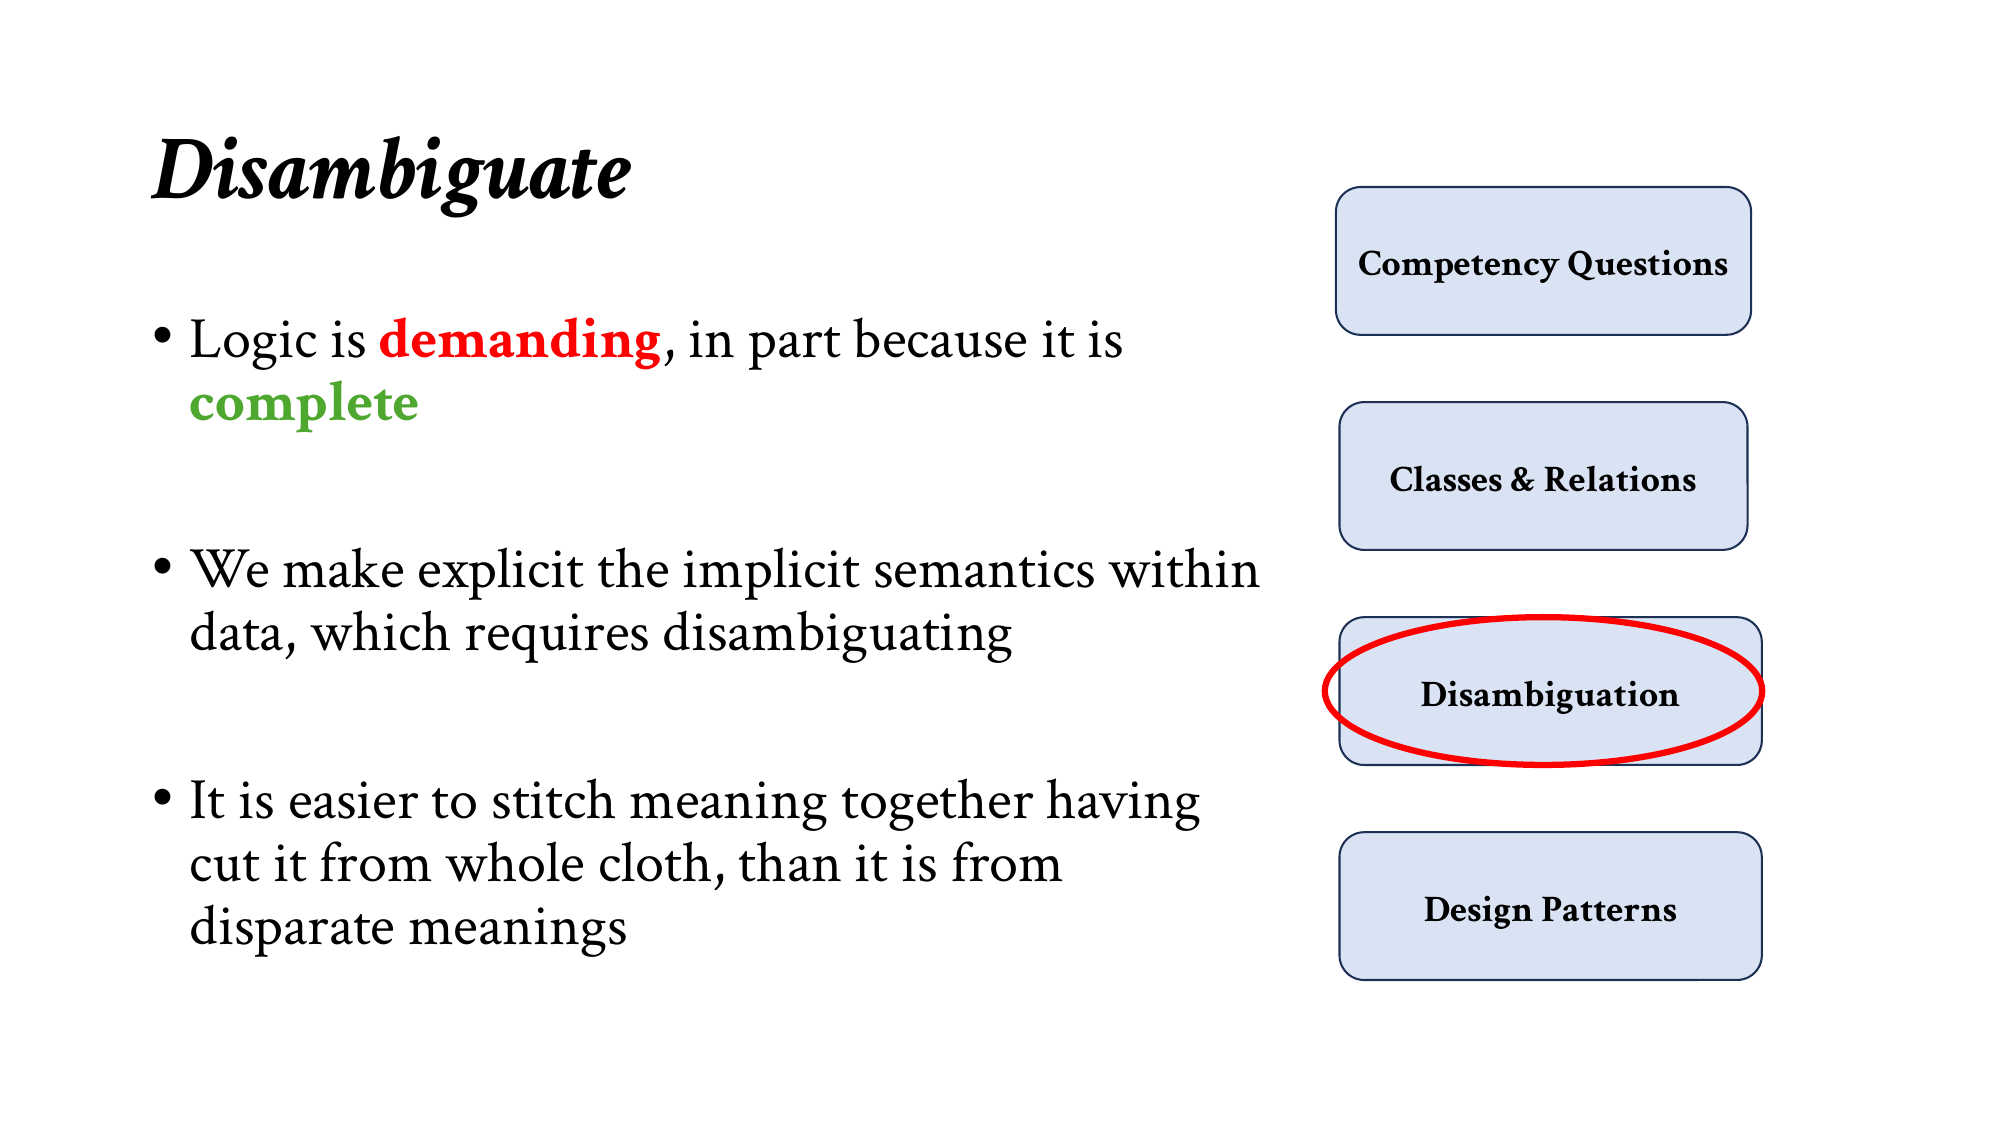

# Disambiguate
Competency Questions
Classes & Relations
Disambiguation
Design Patterns
Logic is demanding, in part because it is
complete

We make explicit the implicit semantics within
data, which requires disambiguating

It is easier to stitch meaning together having
cut it from whole cloth, than it is from
disparate meanings